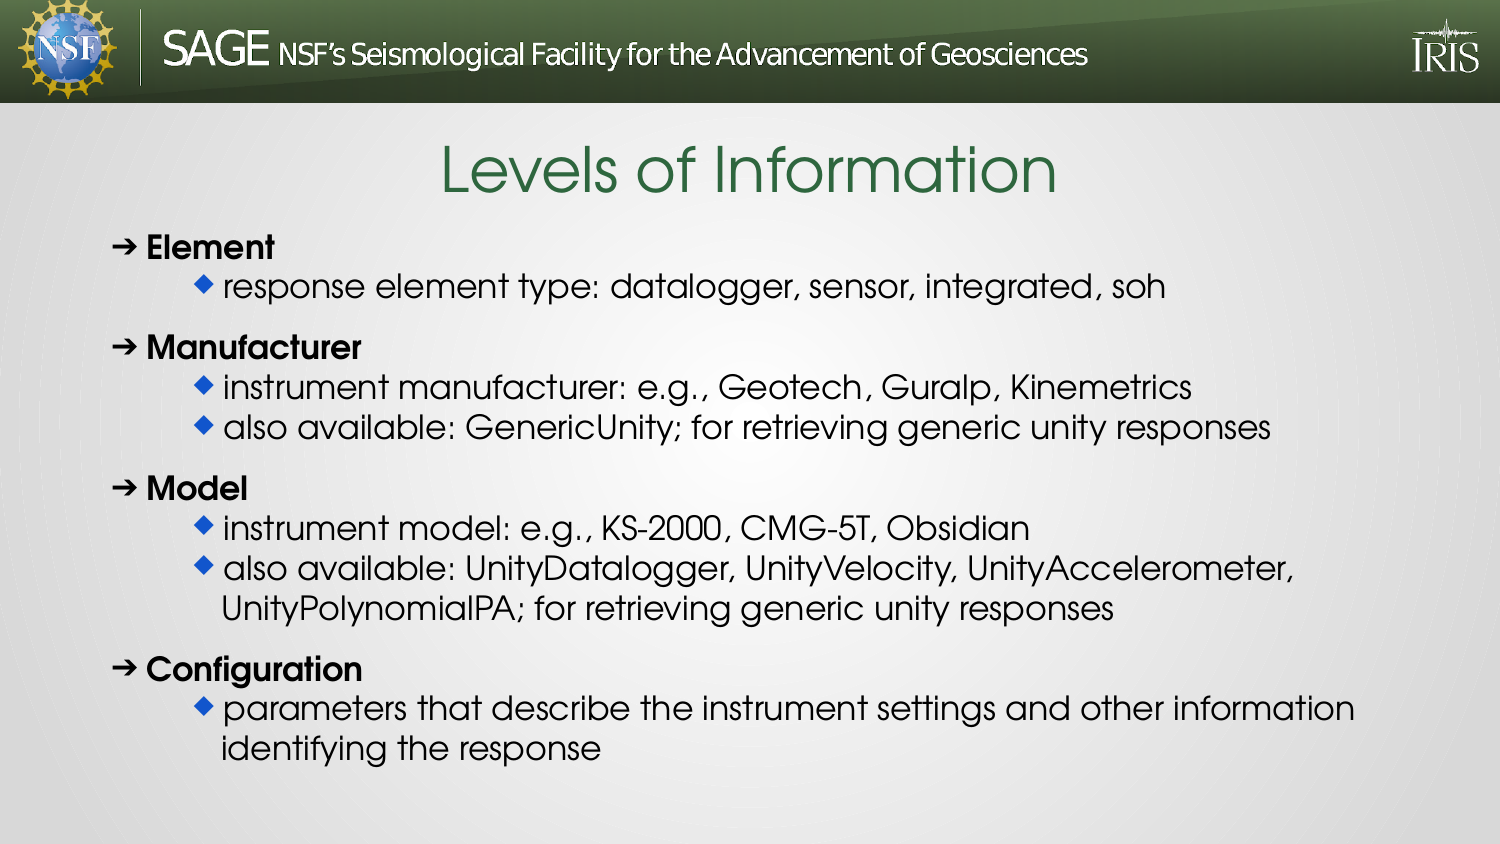

# Levels of Information
Element
response element type: datalogger, sensor, integrated, soh
Manufacturer
instrument manufacturer: e.g., Geotech, Guralp, Kinemetrics
also available: GenericUnity; for retrieving generic unity responses
Model
instrument model: e.g., KS-2000, CMG-5T, Obsidian
also available: UnityDatalogger, UnityVelocity, UnityAccelerometer, UnityPolynomialPA; for retrieving generic unity responses
Configuration
parameters that describe the instrument settings and other information identifying the response